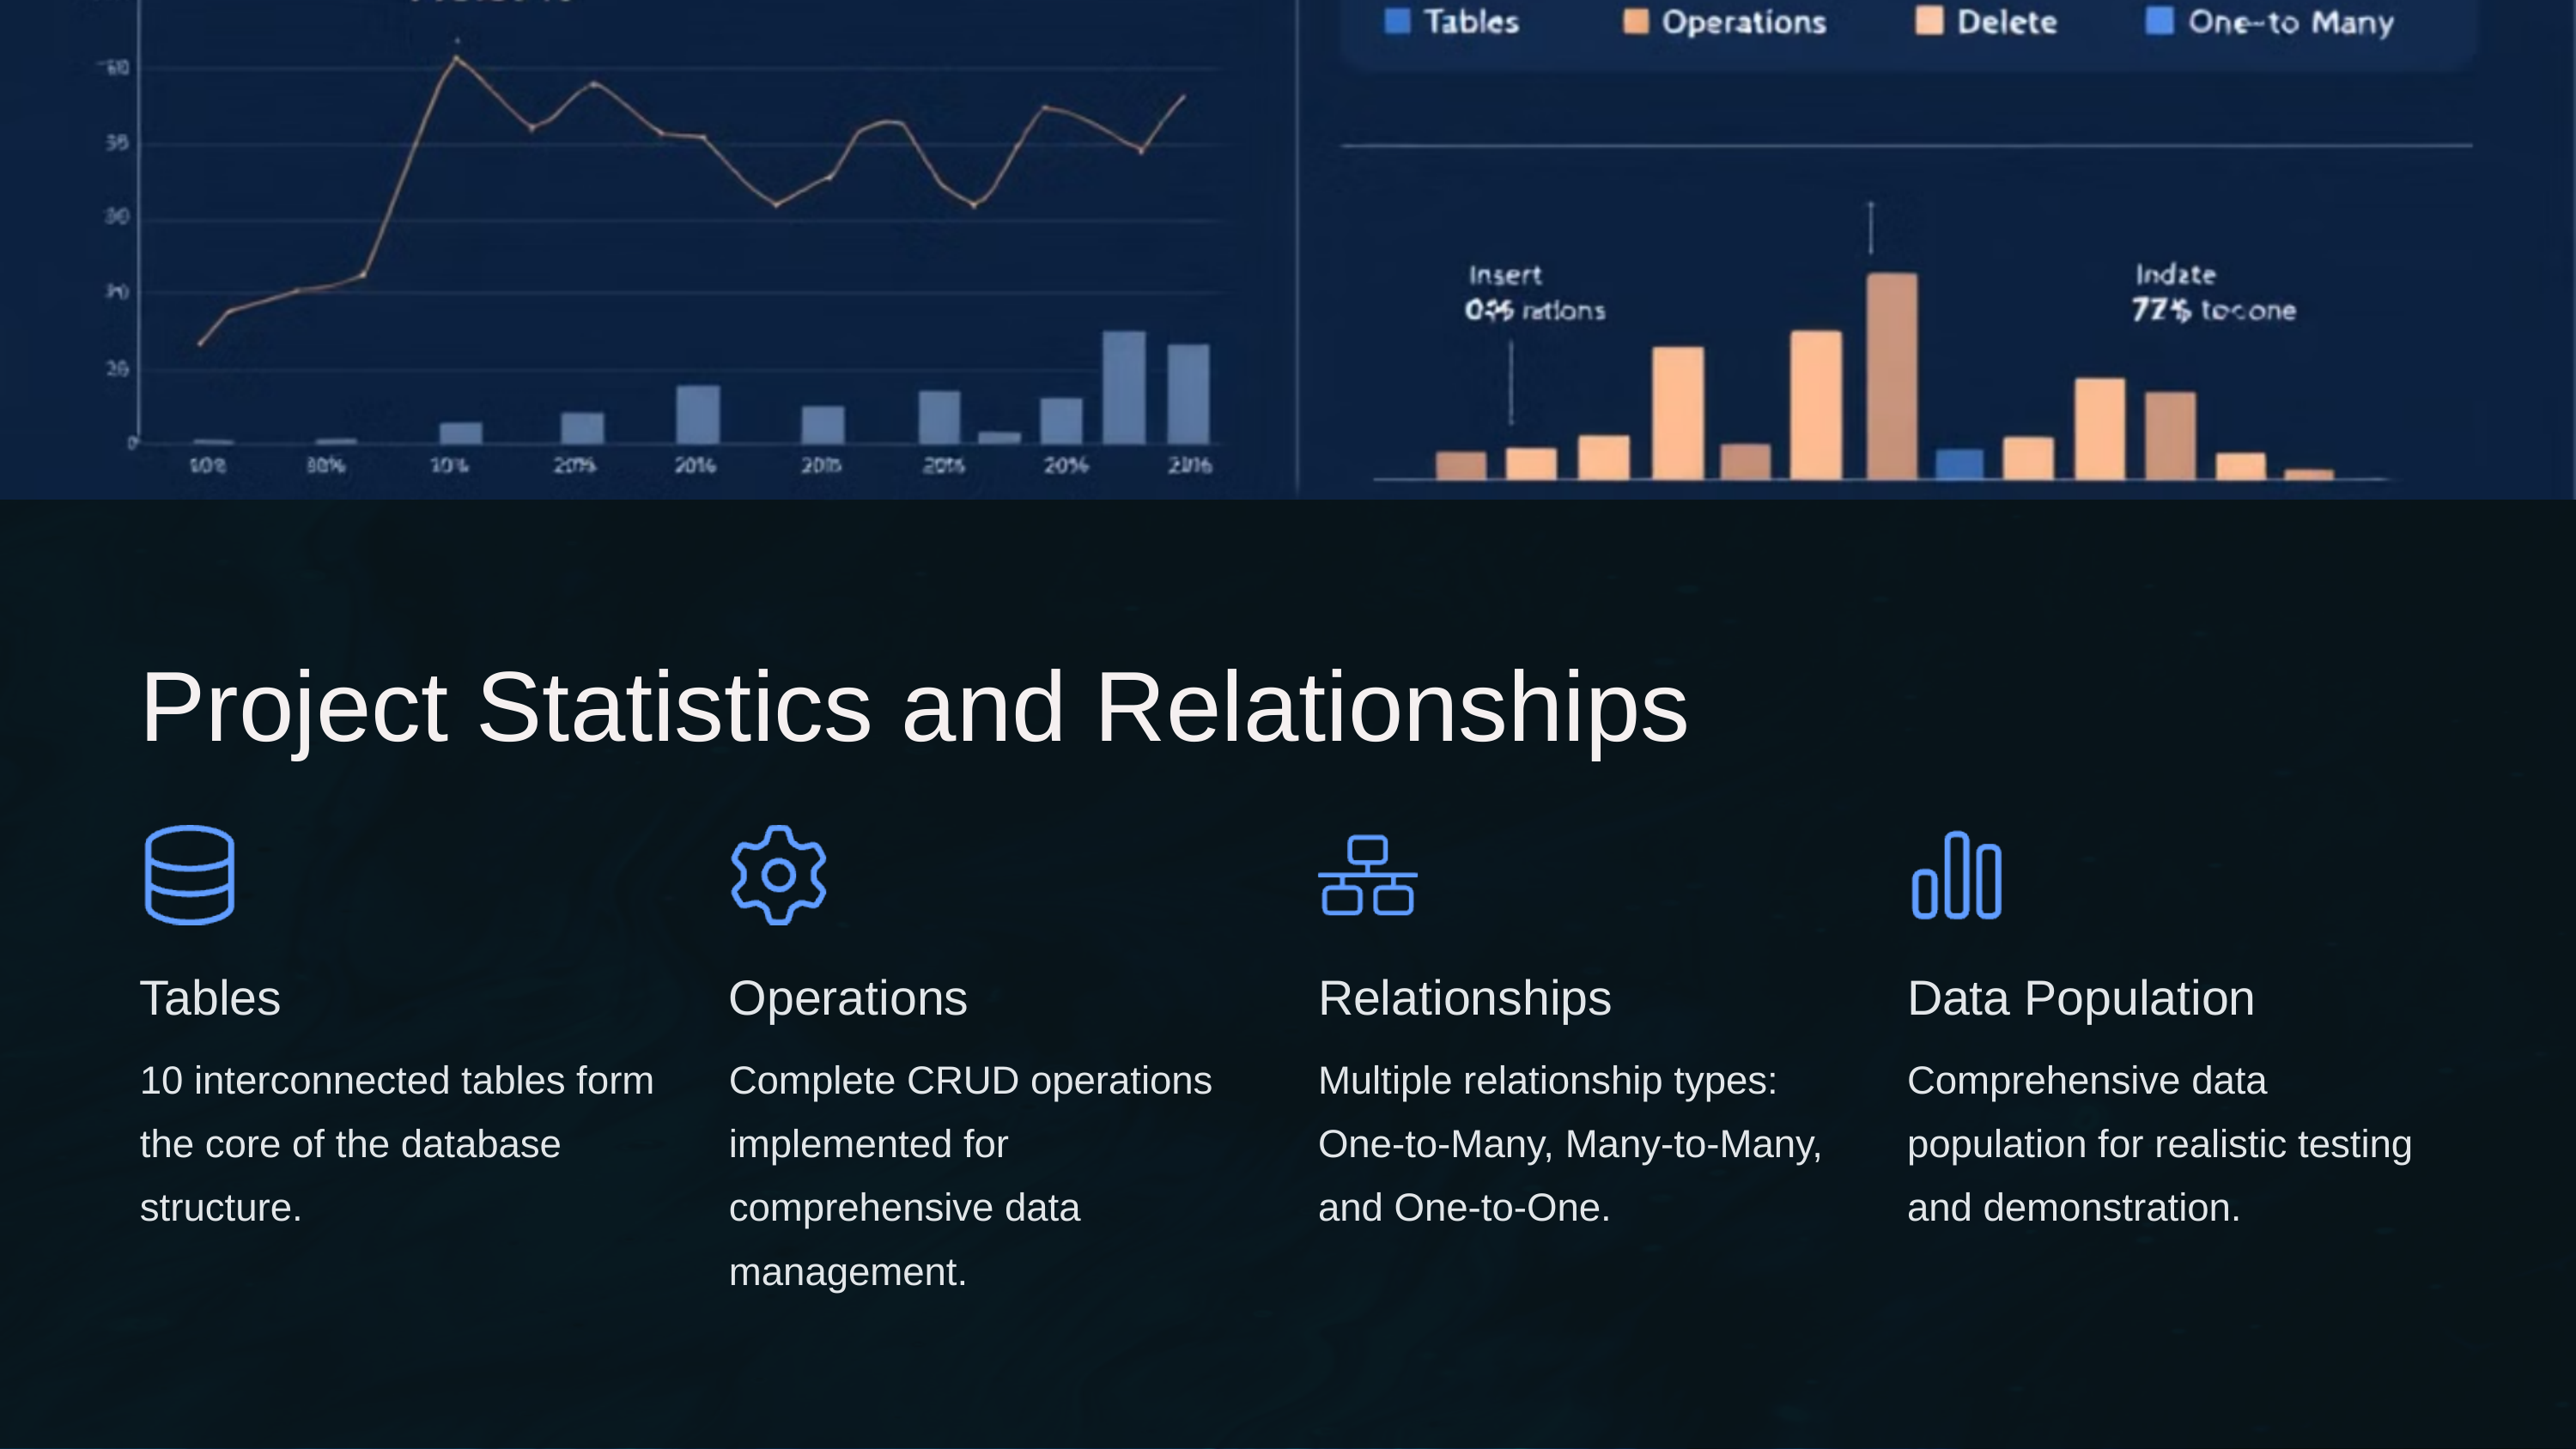

Project Statistics and Relationships

Tables
Operations
Relationships
Data Population
10 interconnected tables form the core of the database structure.
Complete CRUD operations implemented for comprehensive data management.
Multiple relationship types: One-to-Many, Many-to-Many, and One-to-One.
Comprehensive data population for realistic testing and demonstration.